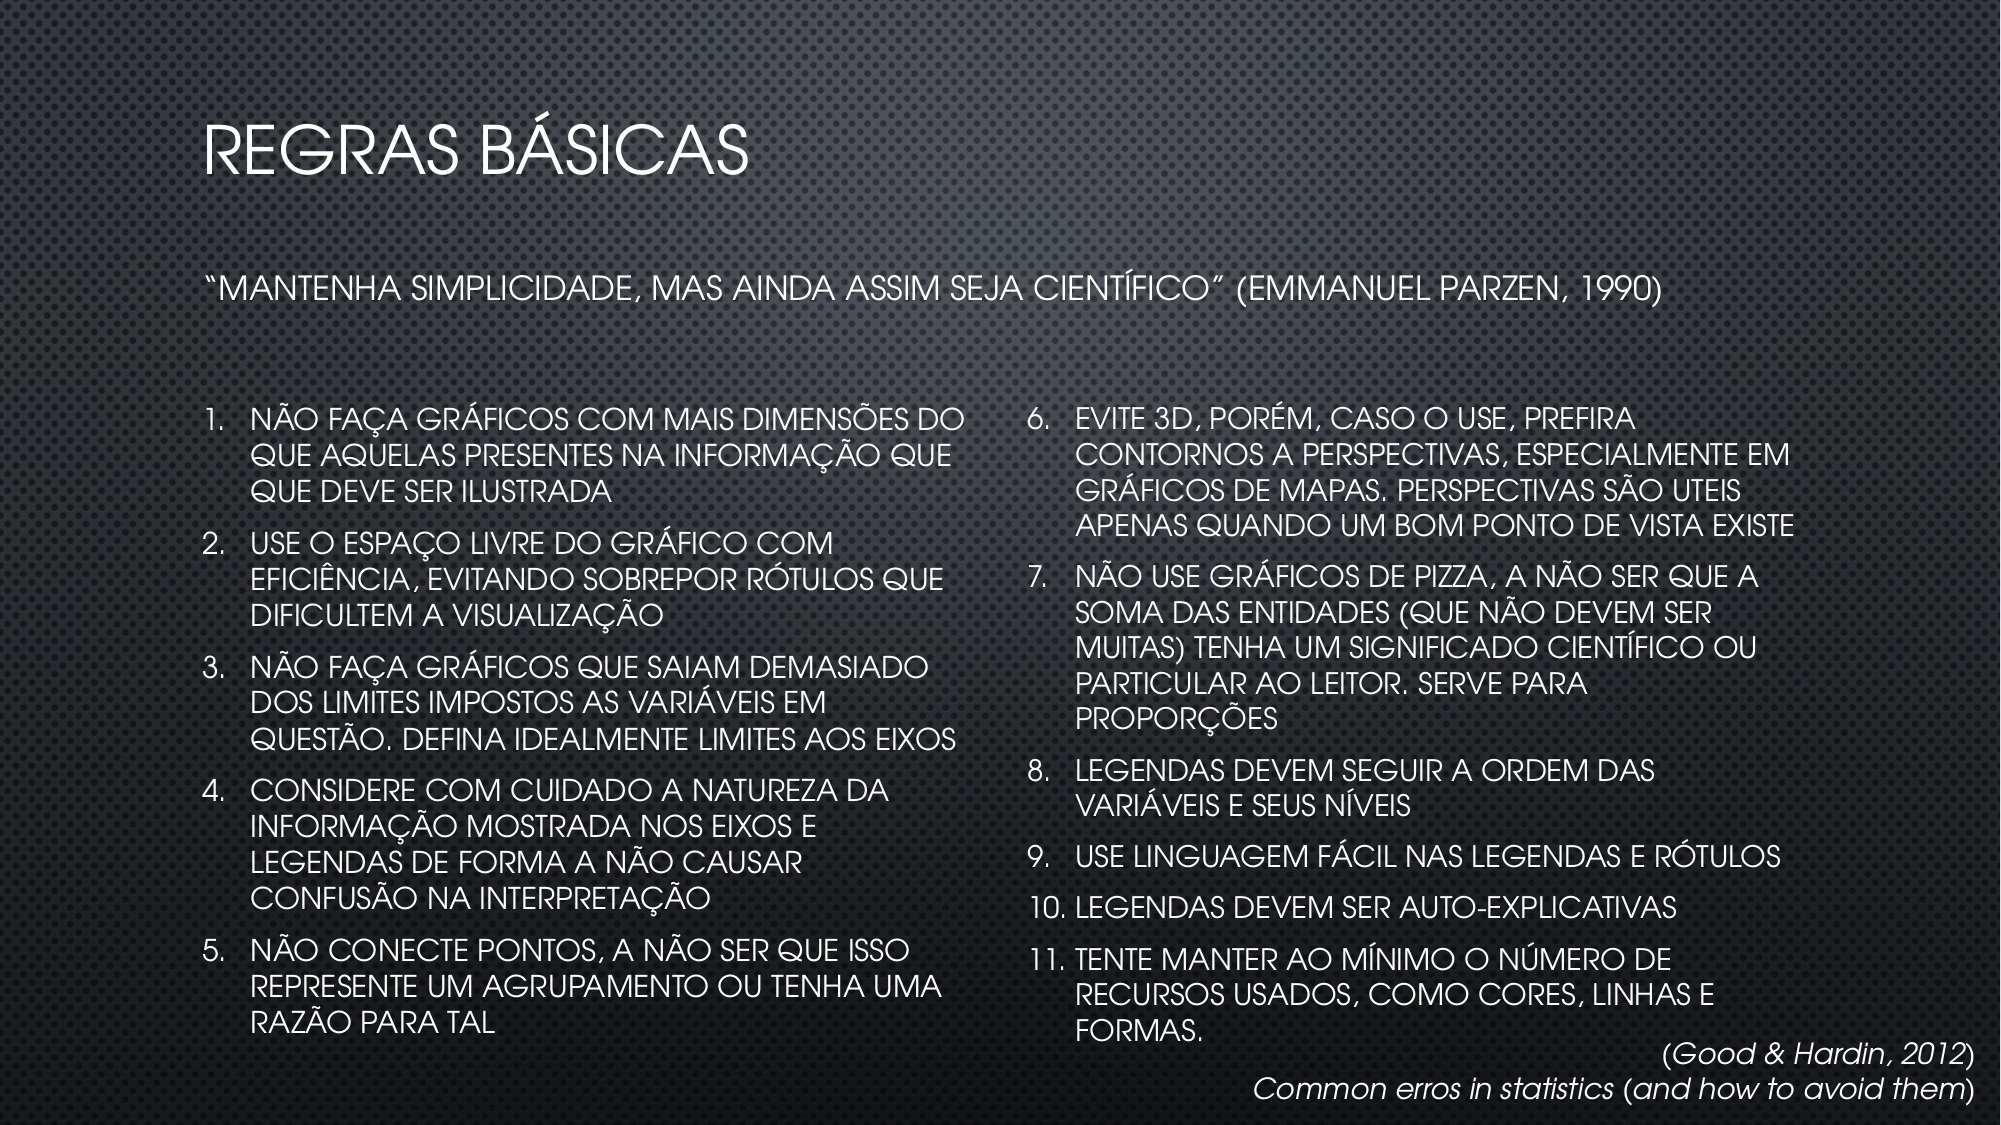

# Regras básicas “Mantenha simplicidade, mas ainda assim seja científico” (Emmanuel Parzen, 1990)
Não faça gráficos com mais dimensões do que aquelas presentes na informação que que deve ser ilustrada
Use o espaço livre do gráfico com eficiência, evitando sobrepor rótulos que dificultem a visualização
Não faça gráficos que saiam demasiado dos limites impostos as variáveis em questão. Defina idealmente limites aos eixos
Considere com cuidado a natureza da informação mostrada nos eixos e legendas de forma a não causar confusão na interpretação
Não conecte pontos, a não ser que isso represente um agrupamento ou tenha uma razão para tal

Evite 3D, porém, caso o use, prefira contornos a perspectivas, especialmente em gráficos de mapas. Perspectivas são uteis apenas quando um bom ponto de vista existe
Não use gráficos de pizza, a não ser que a soma das entidades (que não devem ser muitas) tenha um significado científico ou particular ao leitor. Serve para proporções
Legendas devem seguir a ordem das variáveis e seus níveis
Use linguagem fácil nas legendas e rótulos
Legendas devem ser auto-explicativas
Tente manter ao mínimo o número de recursos usados, como cores, linhas e formas.

(Good & Hardin, 2012)
Common erros in statistics (and how to avoid them)